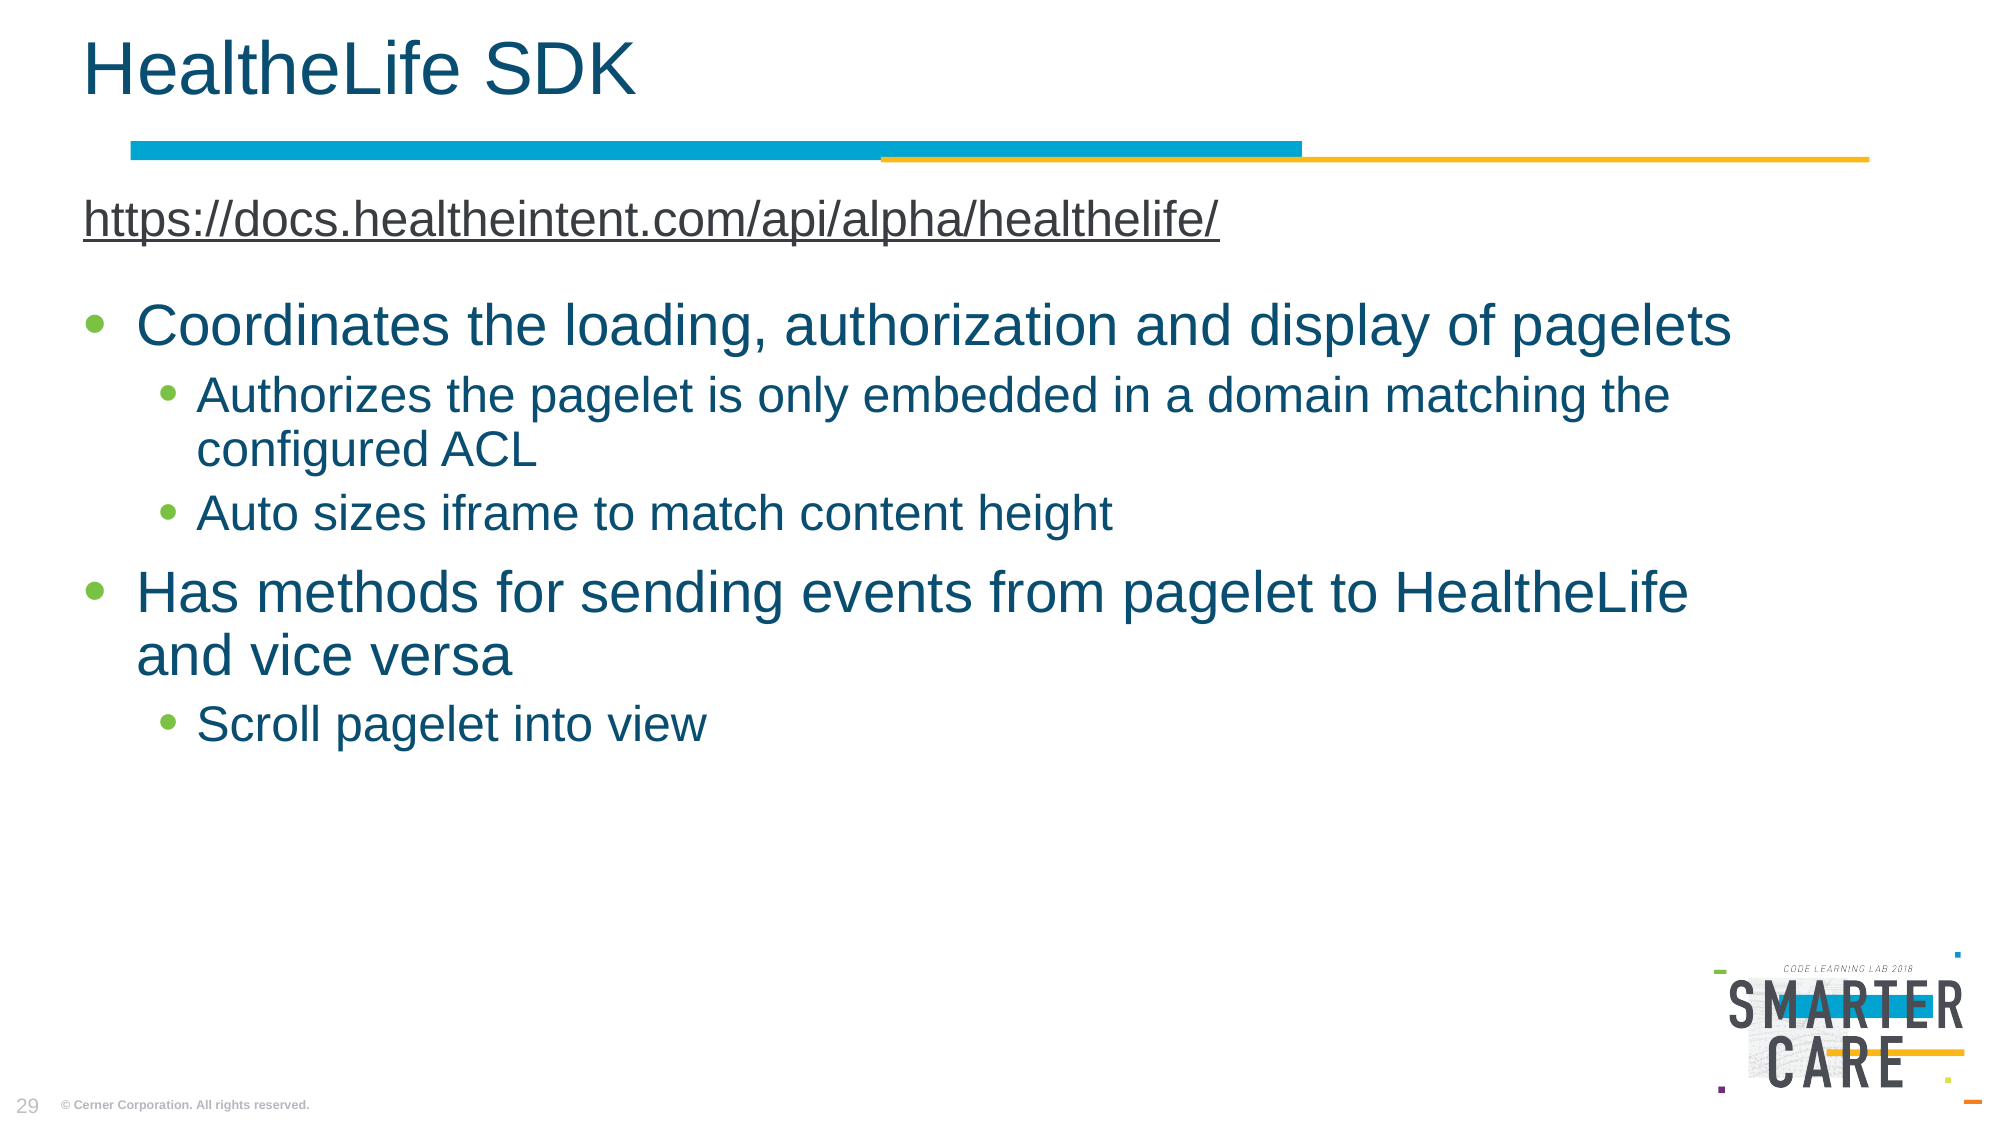

# HealtheLife SDK
https://docs.healtheintent.com/api/alpha/healthelife/
Coordinates the loading, authorization and display of pagelets
Authorizes the pagelet is only embedded in a domain matching the configured ACL
Auto sizes iframe to match content height
Has methods for sending events from pagelet to HealtheLife and vice versa
Scroll pagelet into view